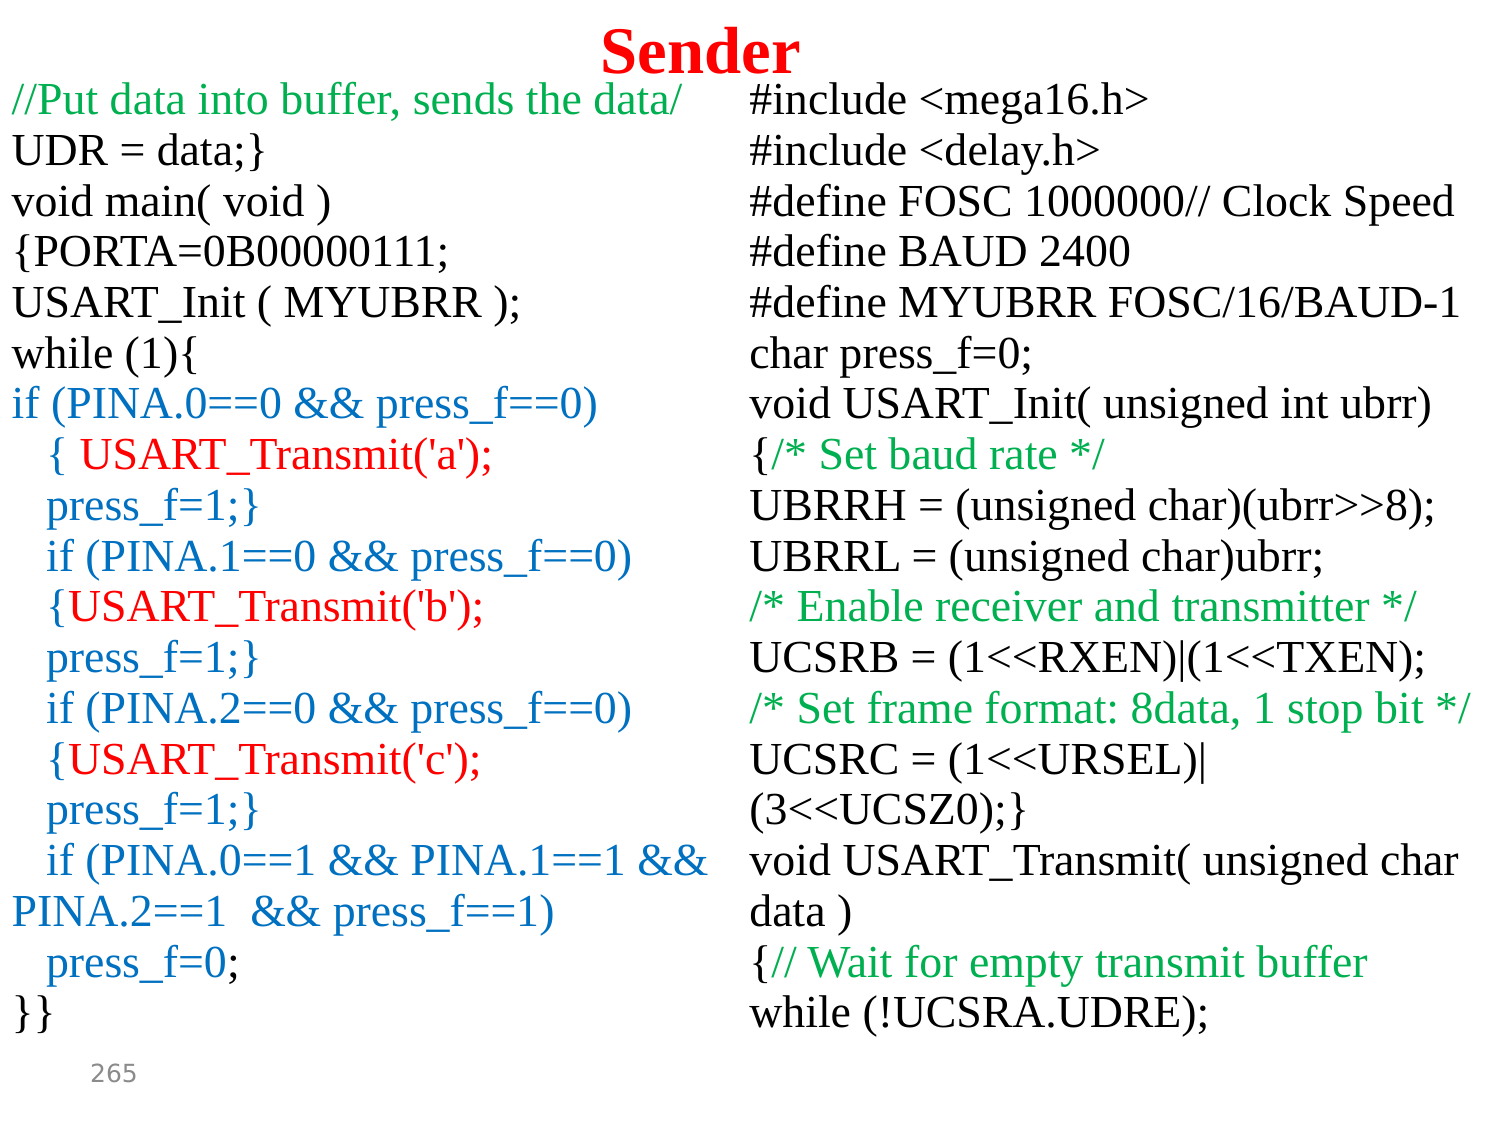

Sender
| //Put data into buffer, sends the data/ UDR = data;} void main( void ) {PORTA=0B00000111; USART\_Init ( MYUBRR ); while (1){ if (PINA.0==0 && press\_f==0) { USART\_Transmit('a'); press\_f=1;} if (PINA.1==0 && press\_f==0) {USART\_Transmit('b'); press\_f=1;} if (PINA.2==0 && press\_f==0) {USART\_Transmit('c'); press\_f=1;} if (PINA.0==1 && PINA.1==1 && PINA.2==1 && press\_f==1) press\_f=0; }} | #include <mega16.h> #include <delay.h> #define FOSC 1000000// Clock Speed #define BAUD 2400 #define MYUBRR FOSC/16/BAUD-1 char press\_f=0; void USART\_Init( unsigned int ubrr) {/\* Set baud rate \*/ UBRRH = (unsigned char)(ubrr>>8); UBRRL = (unsigned char)ubrr; /\* Enable receiver and transmitter \*/ UCSRB = (1<<RXEN)|(1<<TXEN); /\* Set frame format: 8data, 1 stop bit \*/ UCSRC = (1<<URSEL)|(3<<UCSZ0);} void USART\_Transmit( unsigned char data ) {// Wait for empty transmit buffer while (!UCSRA.UDRE); |
| --- | --- |
265